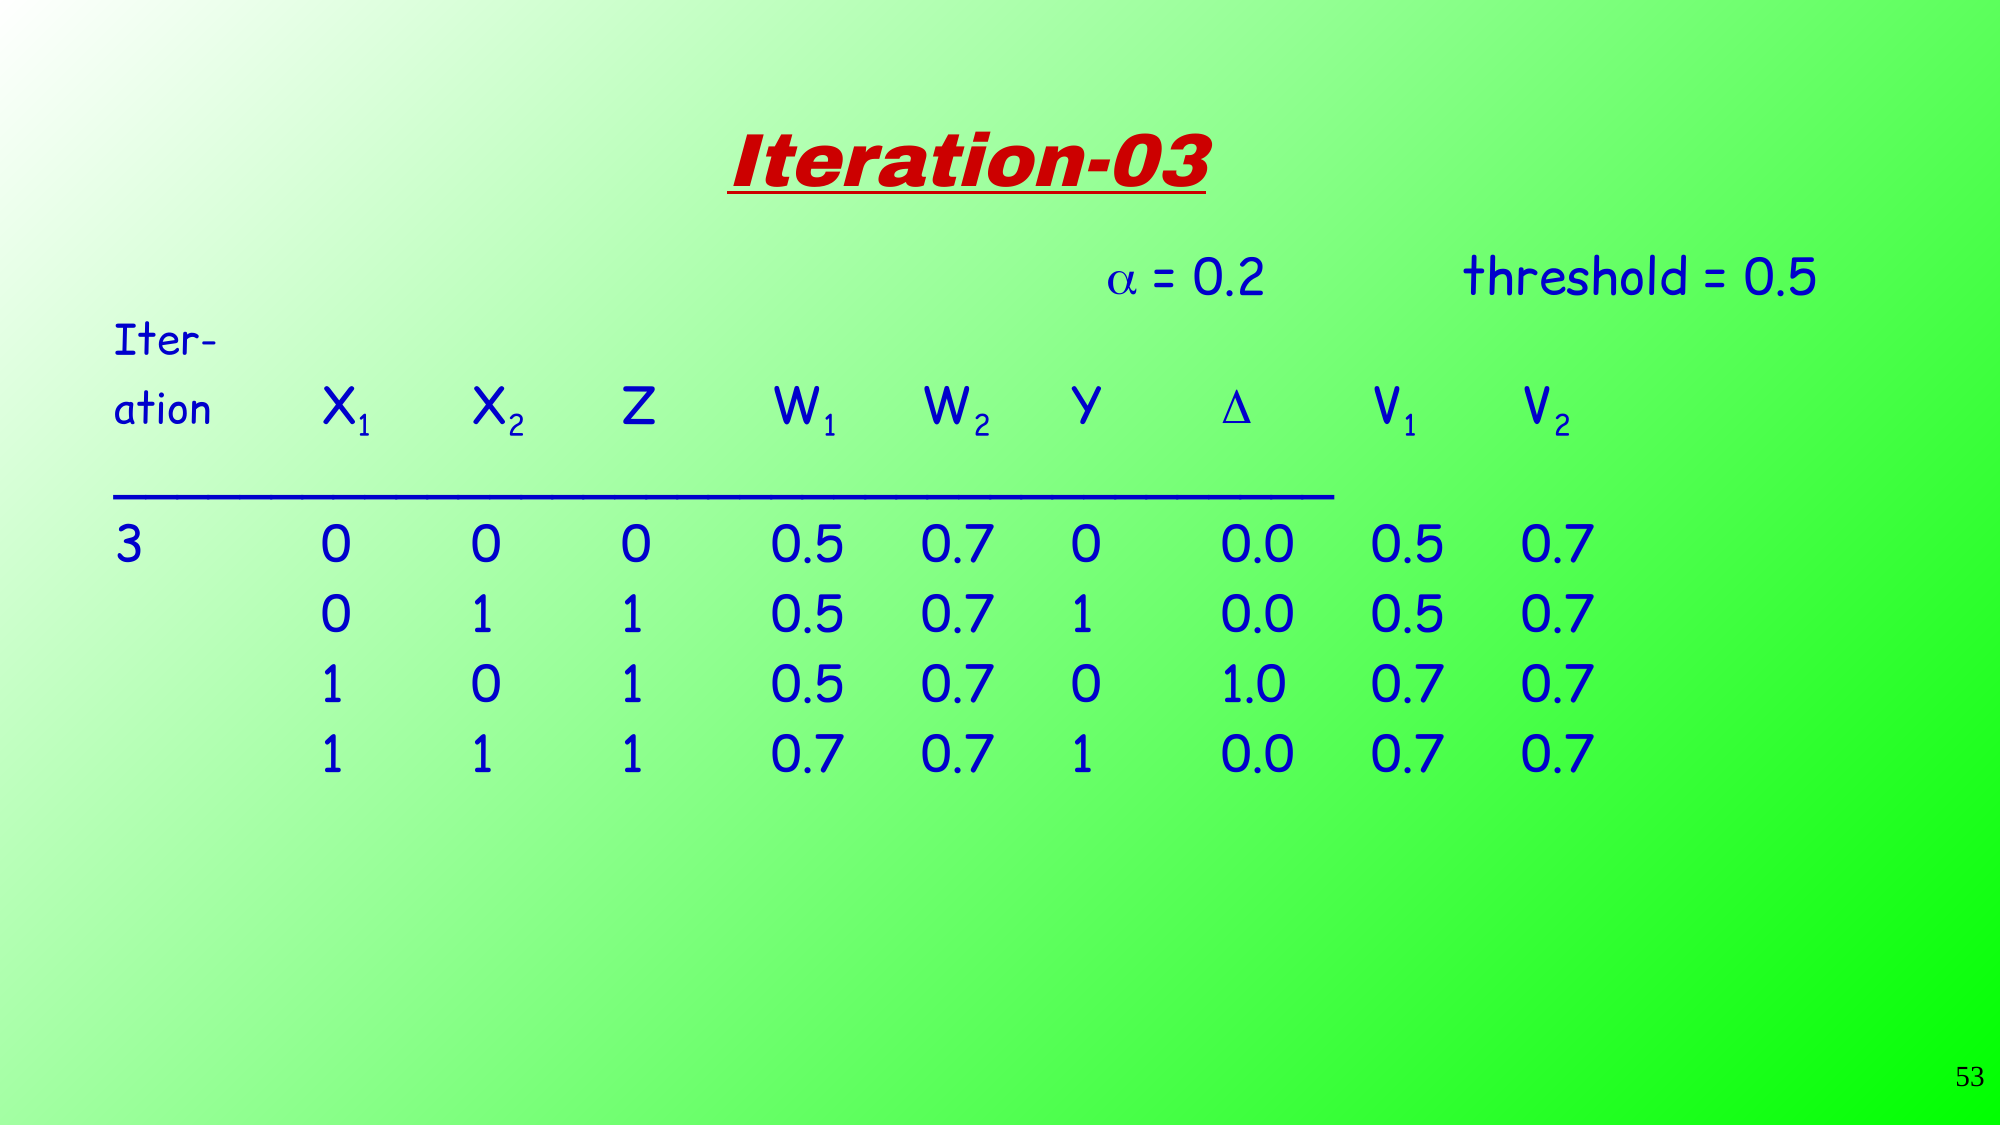

# Iteration-03
α = 0.2		threshold = 0.5
Iter-
ation	X1	X2	Z	W1	W2	Y	Δ	V1	V2
_______________________________________
3		0	0	0	0.5	0.7	0	0.0	0.5	0.7
		0	1	1	0.5	0.7	1	0.0	0.5	0.7
		1	0	1	0.5	0.7	0	1.0	0.7	0.7
		1	1	1	0.7	0.7	1	0.0	0.7	0.7

53